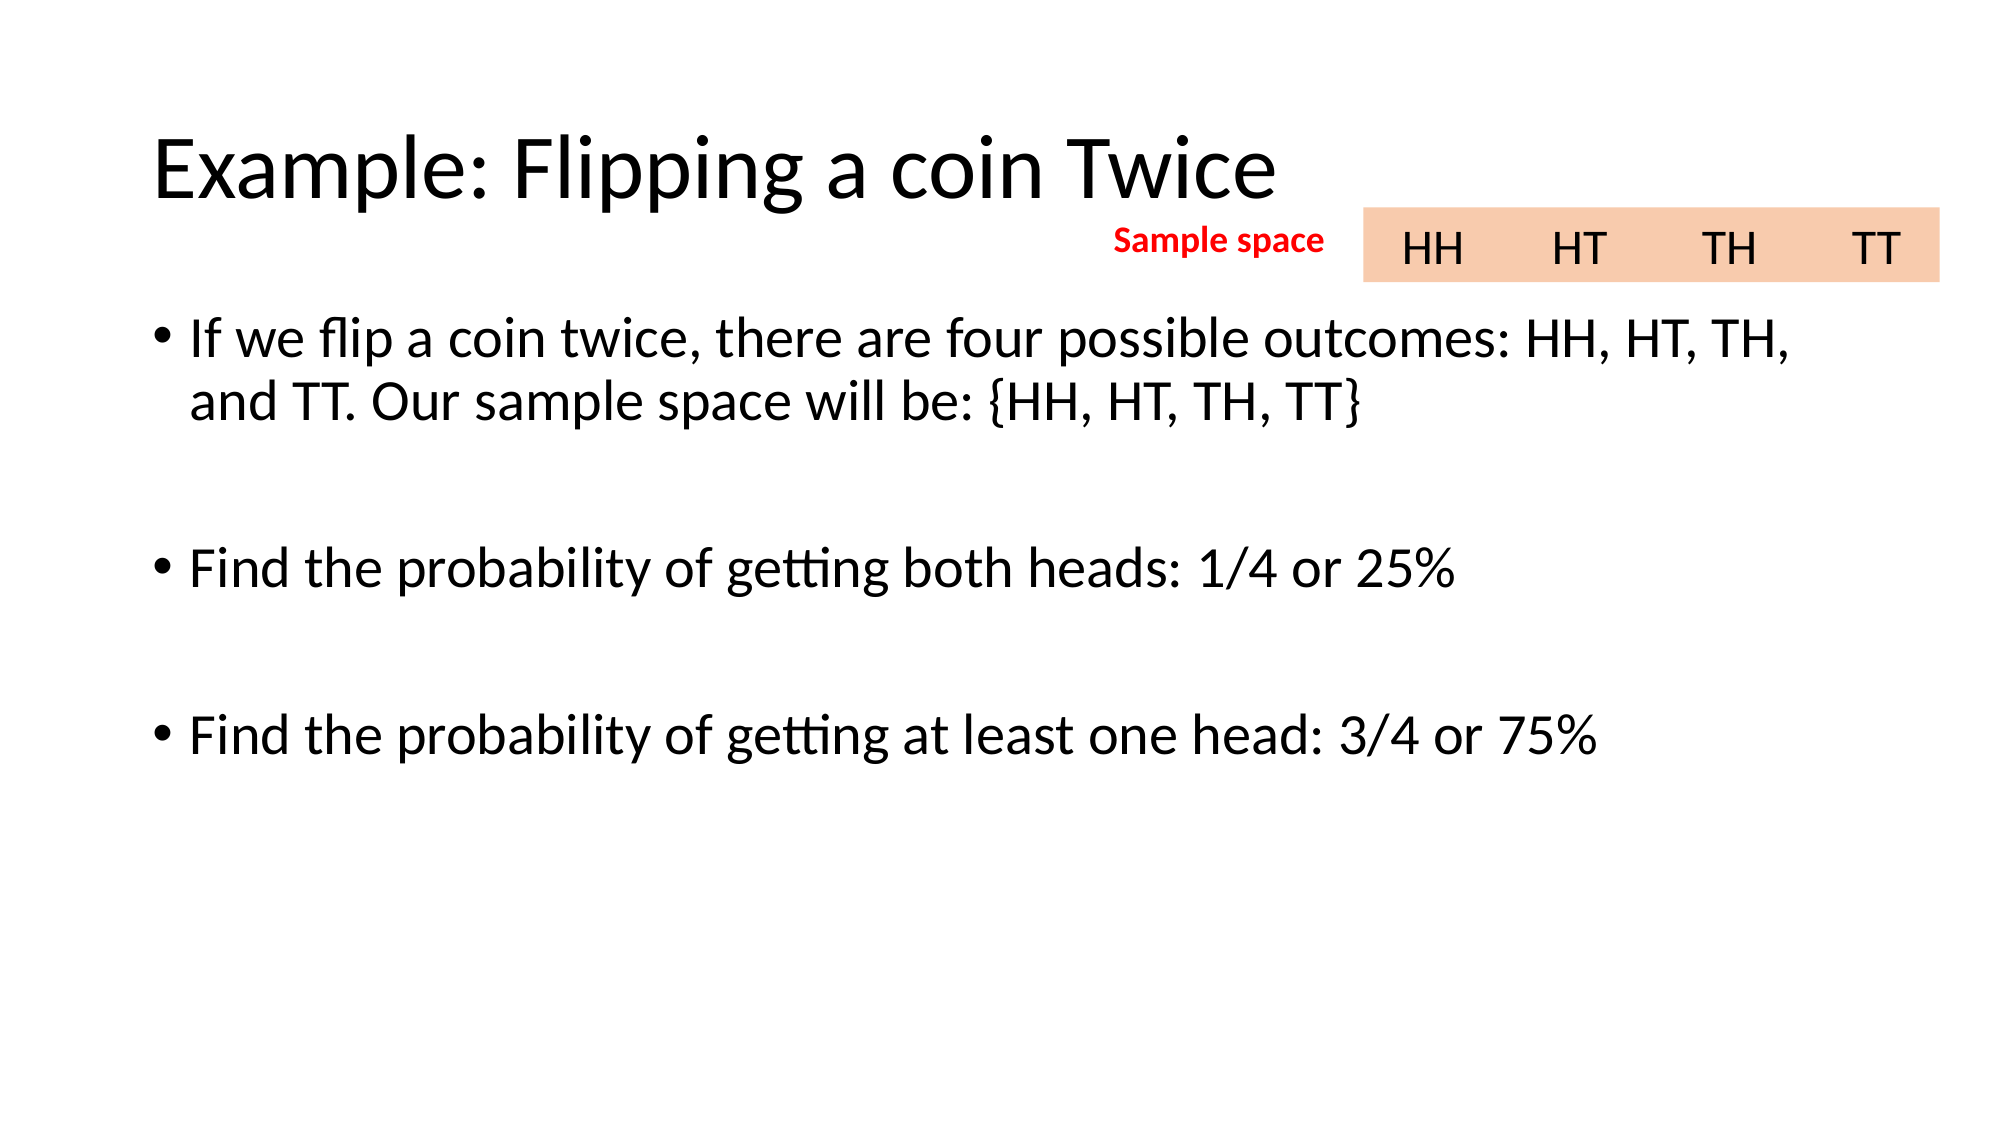

# Example: Flipping a coin Twice
Sample space
HH	HT 	TH	TT
If we flip a coin twice, there are four possible outcomes: HH, HT, TH, and TT. Our sample space will be: {HH, HT, TH, TT}

Find the probability of getting both heads: 1/4 or 25%

Find the probability of getting at least one head: 3/4 or 75%